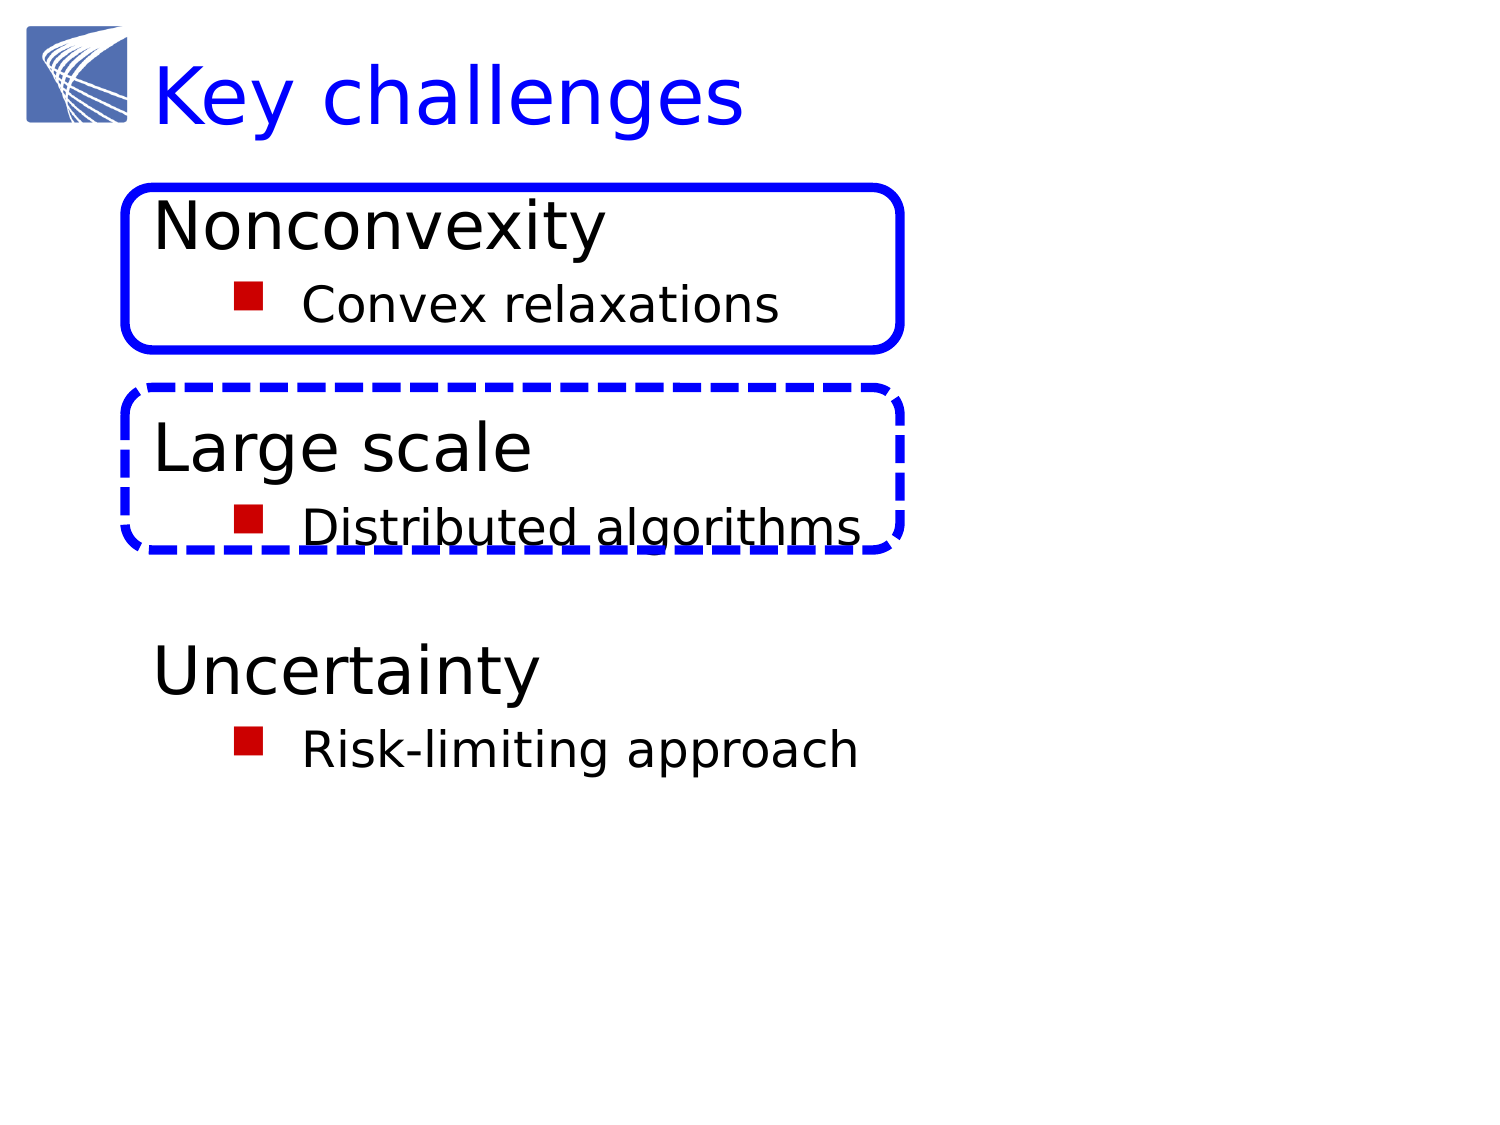

# Key challenges
Nonconvexity
Convex relaxations

Large scale
Distributed algorithms

Uncertainty
Risk-limiting approach